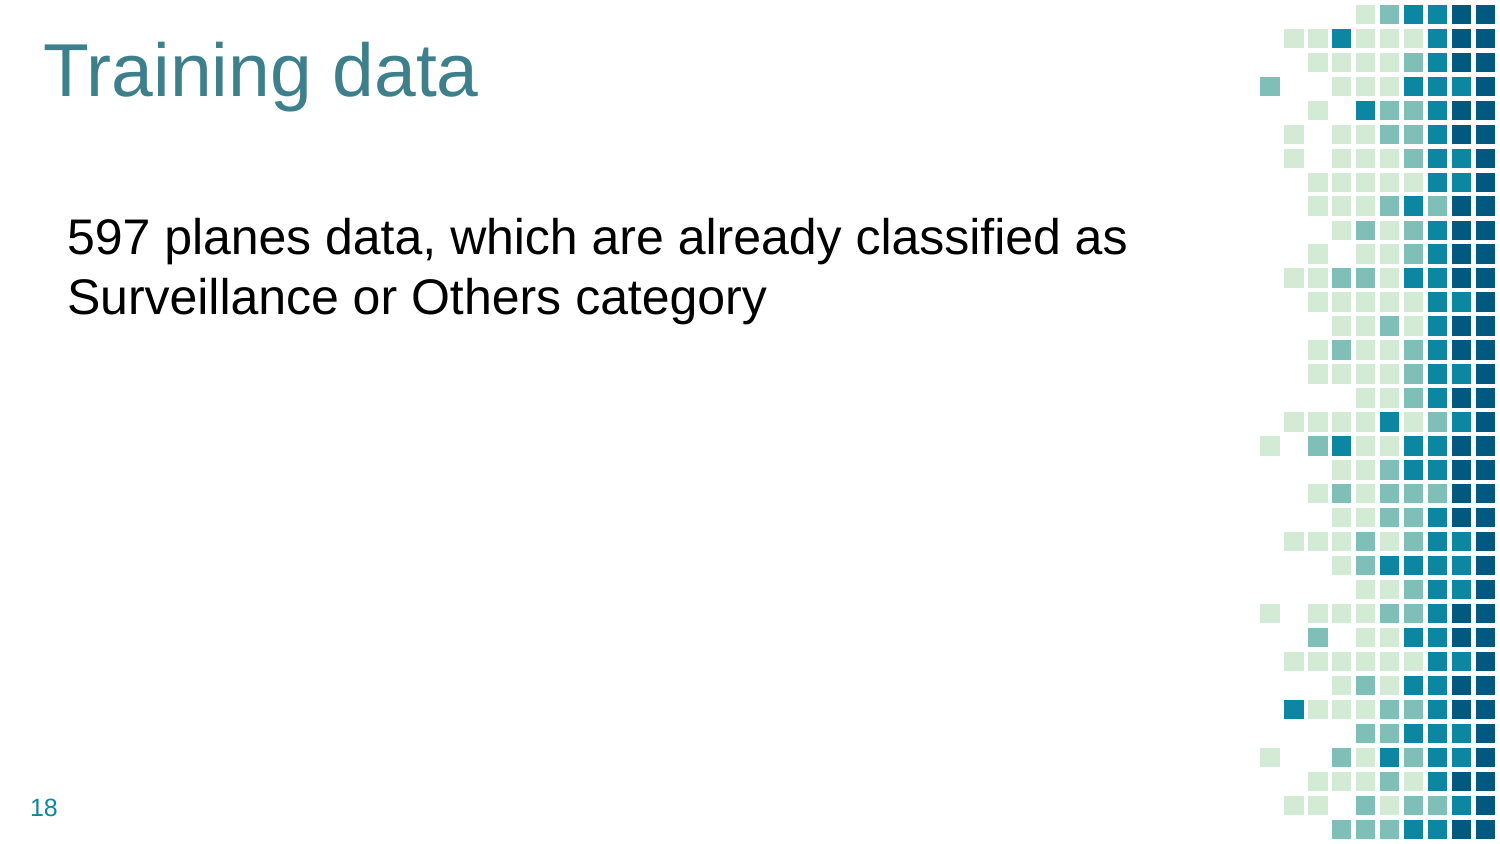

Training data
597 planes data, which are already classified as Surveillance or Others category
18